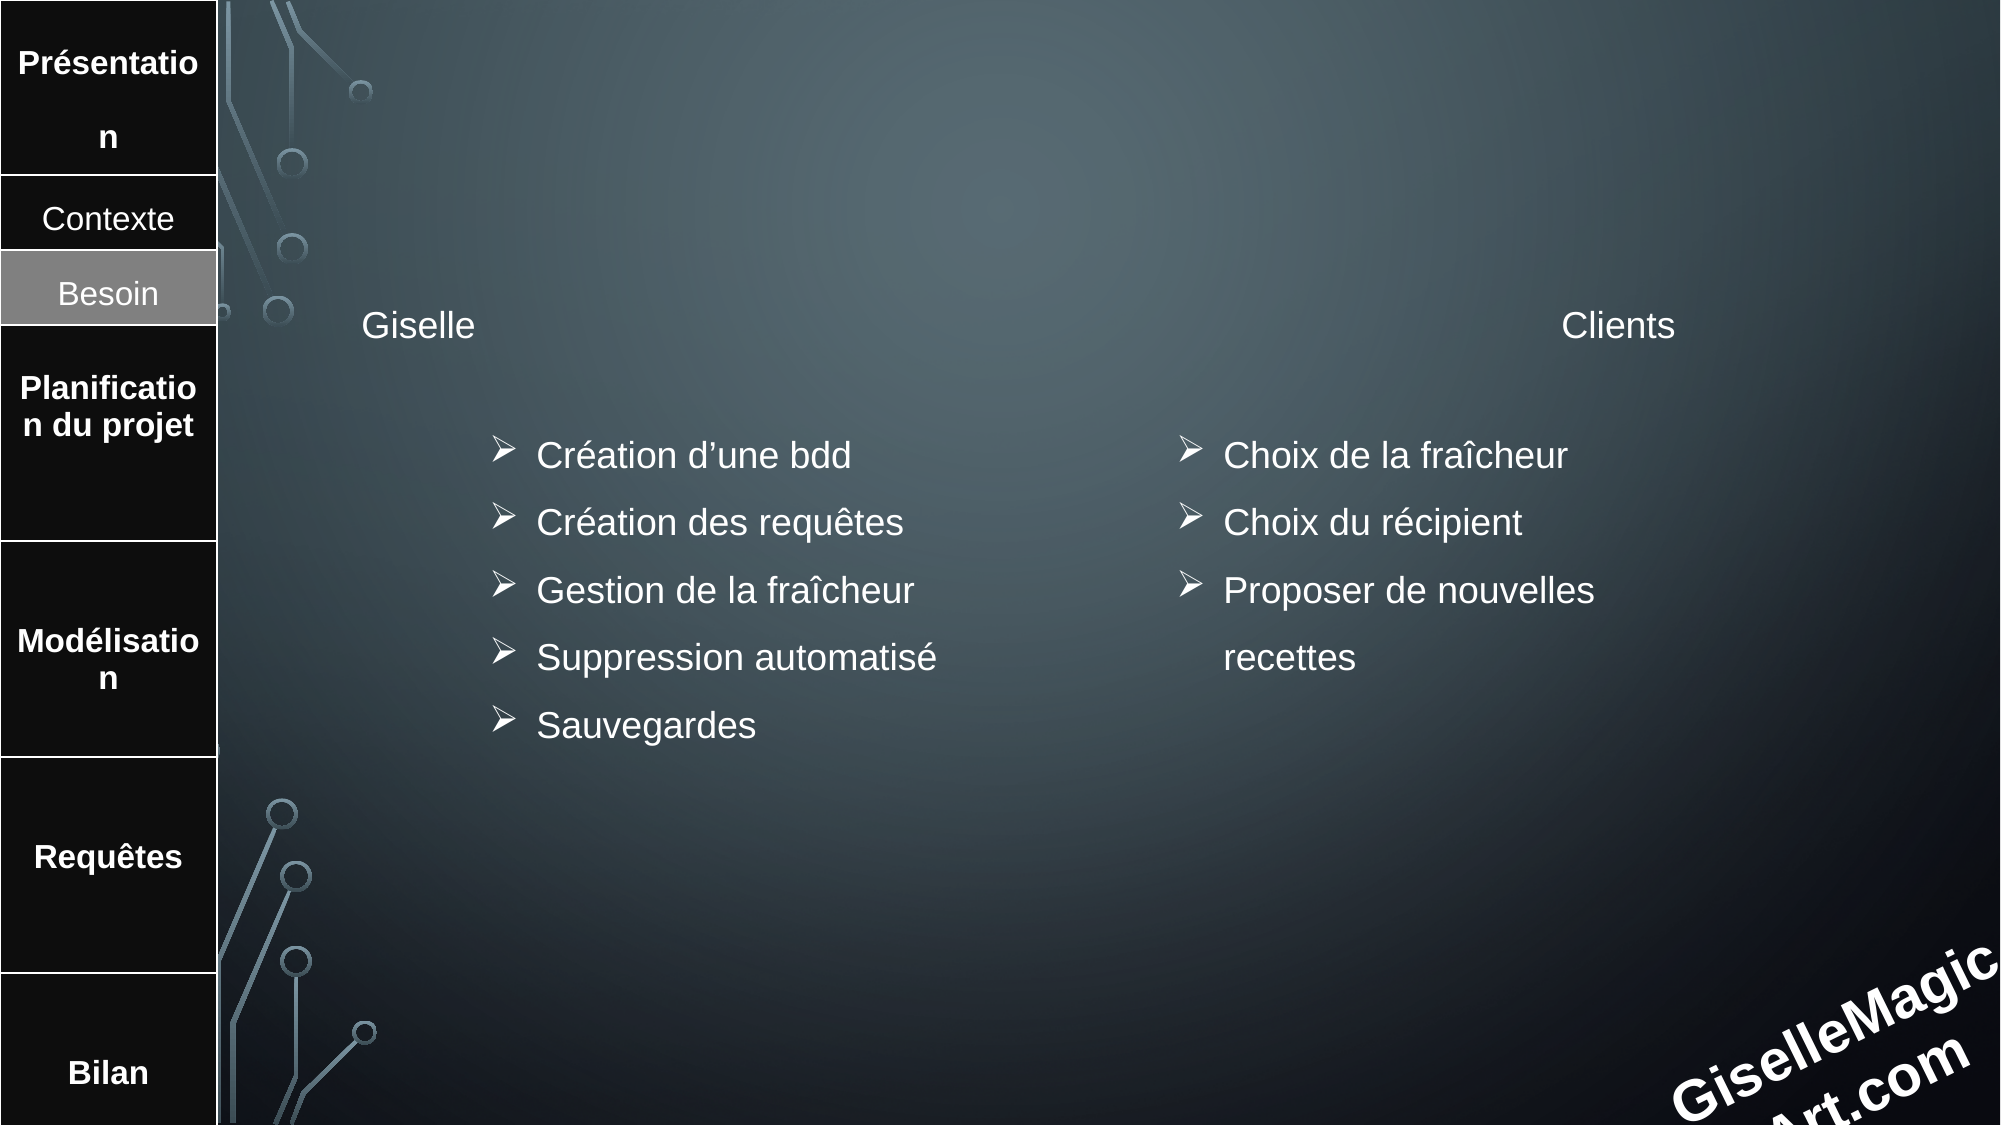

| Présentation |
| --- |
| Contexte |
| Besoin |
| Planification du projet |
| Modélisation |
| Requêtes |
| Bilan |
Giselle								Clients
Création d’une bdd
Création des requêtes
Gestion de la fraîcheur
Suppression automatisé
Sauvegardes
Choix de la fraîcheur
Choix du récipient
Proposer de nouvelles recettes
GiselleMagicArt.com